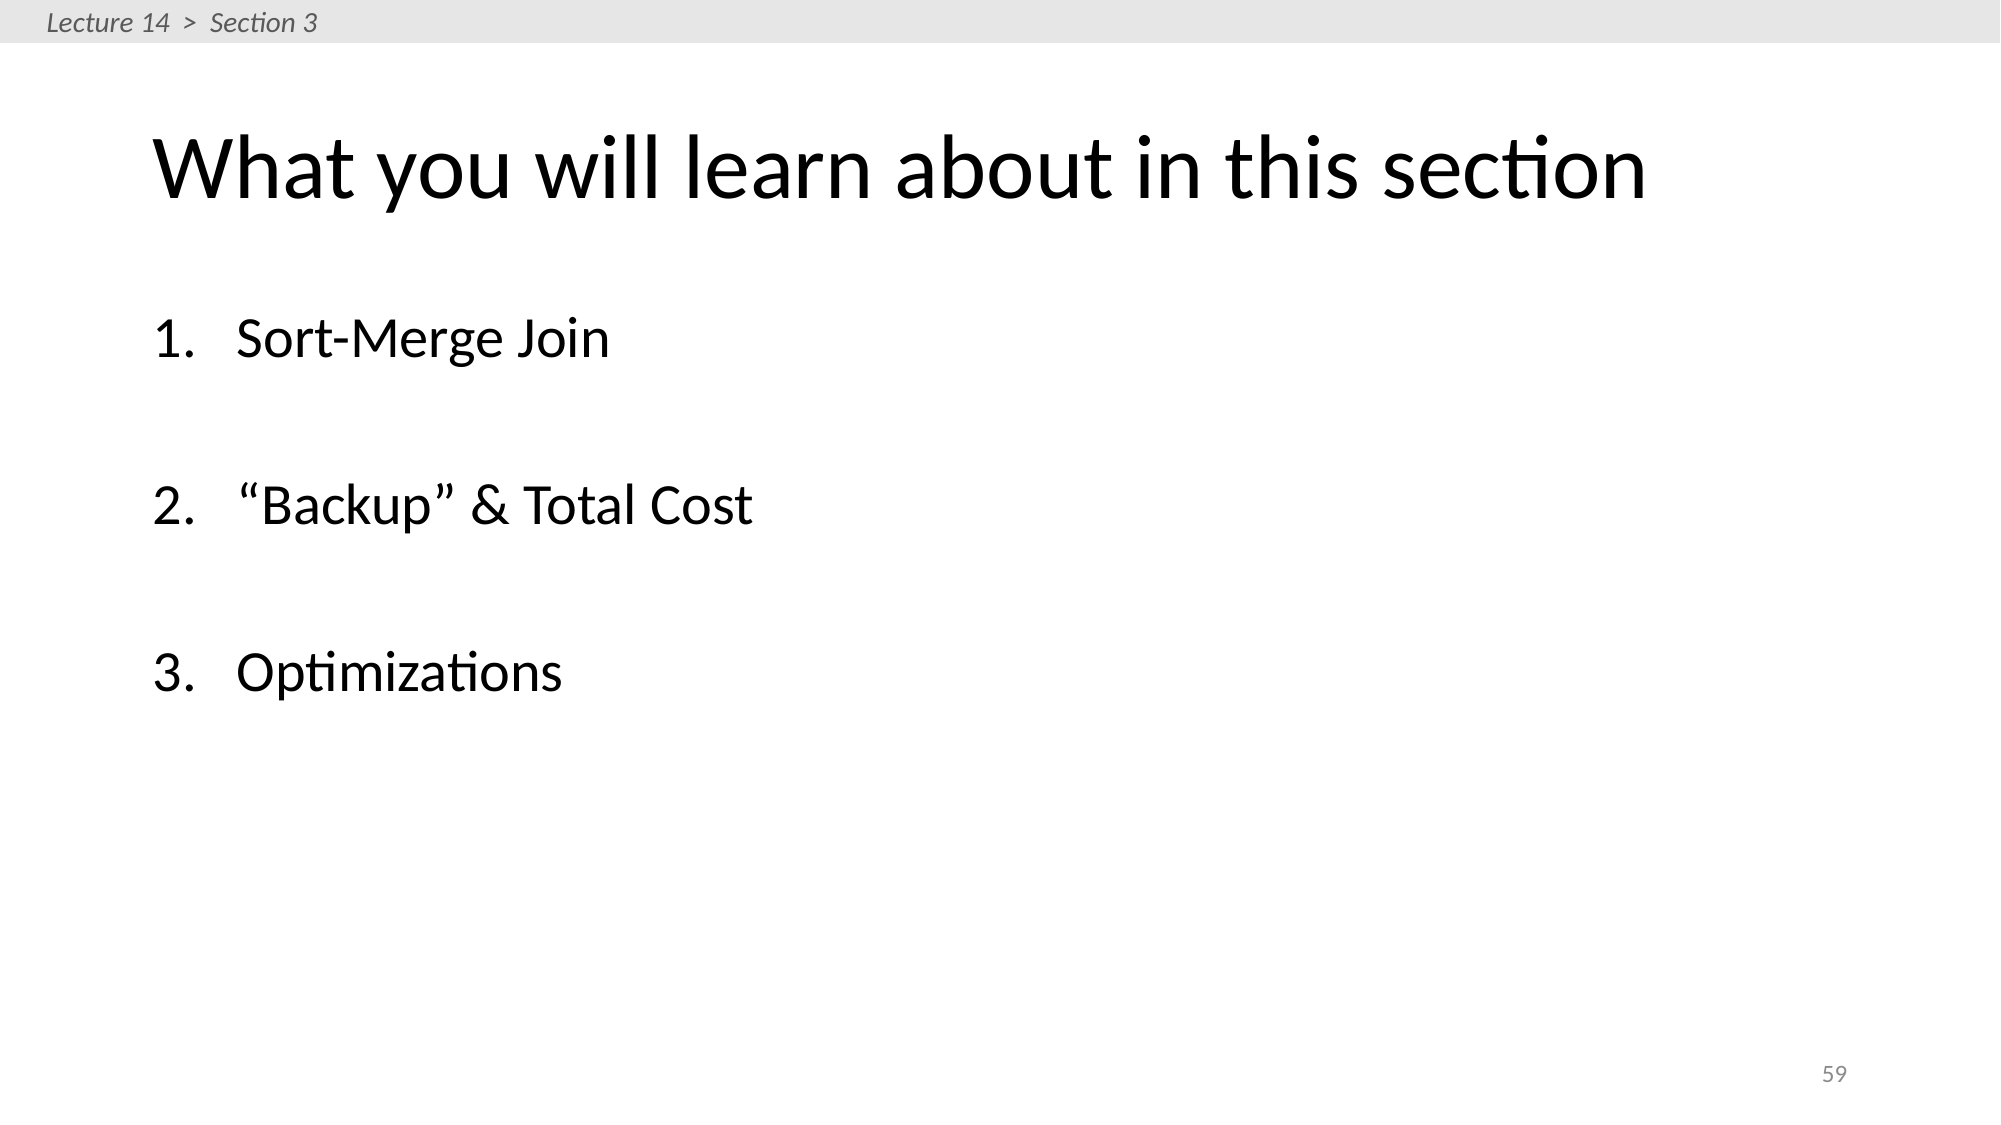

Lecture 14  >  Section 3
# What you will learn about in this section
Sort-Merge Join

“Backup” & Total Cost

Optimizations
59